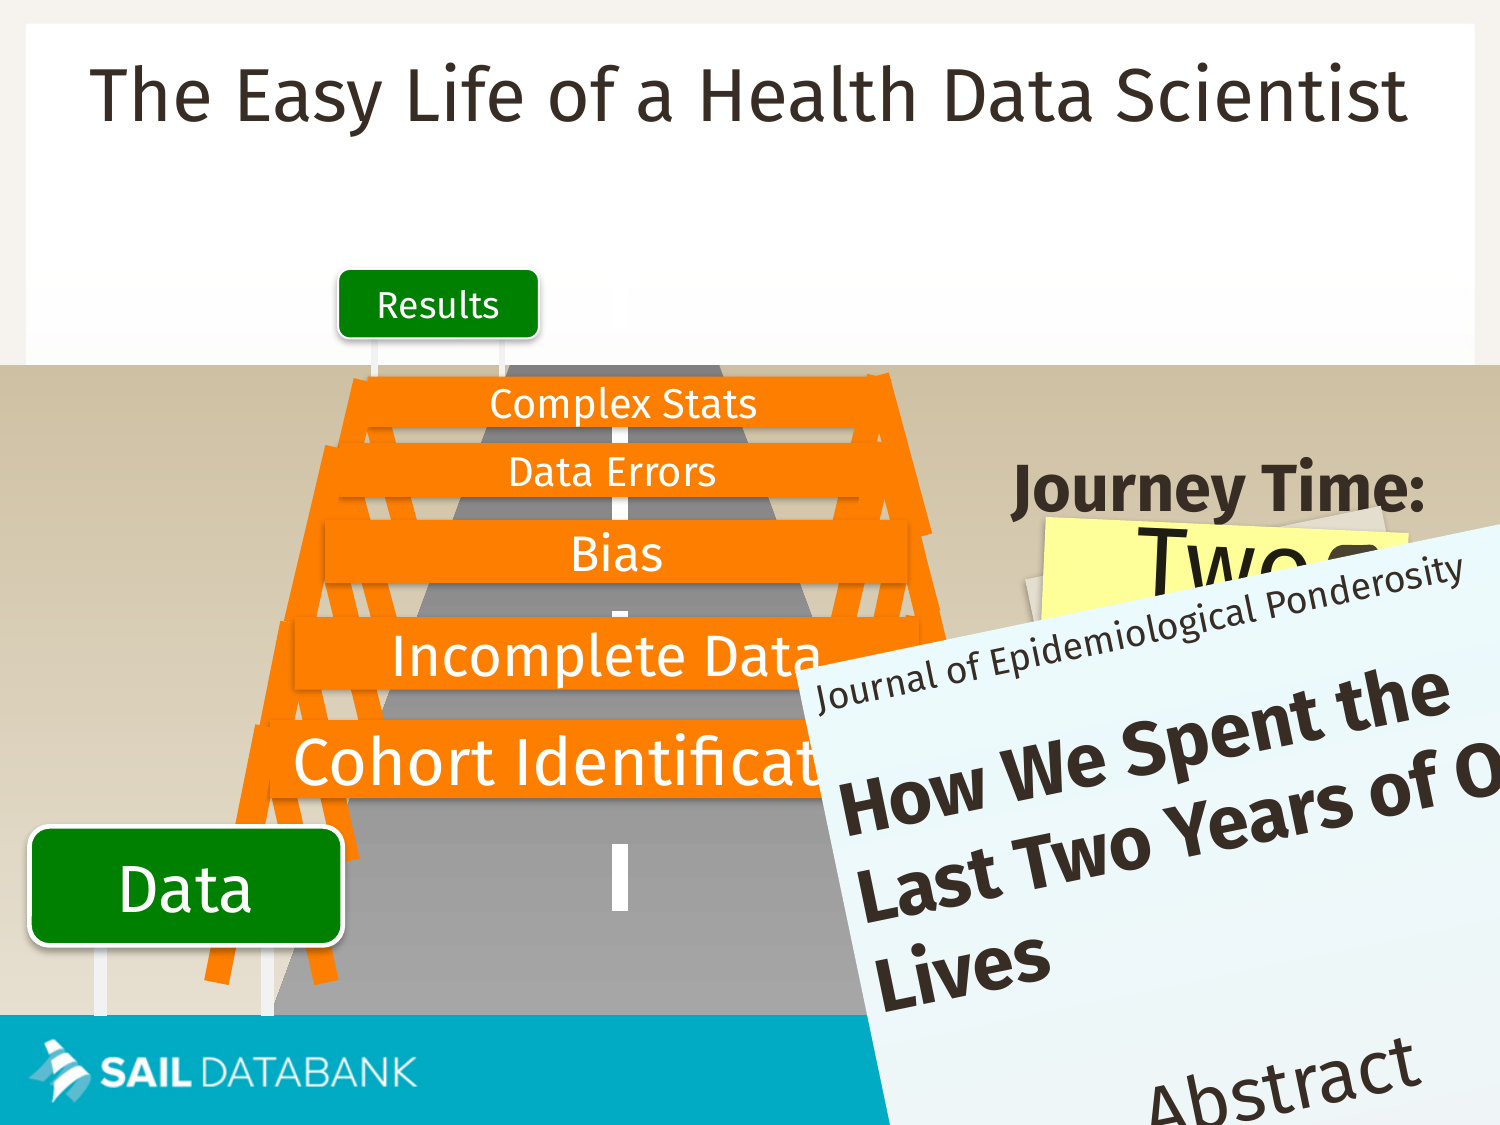

The Easy Life of a Health Data Scientist
Results

Complex Stats
Journey Time:
3 Hours
Data Errors
Bias
Two Months
4 Days

Journal of Epidemiological Ponderosity

How We Spent the Last Two Years of Our Lives

Abstract

Incomplete Data
4 Weeks
Cohort Identification
Data